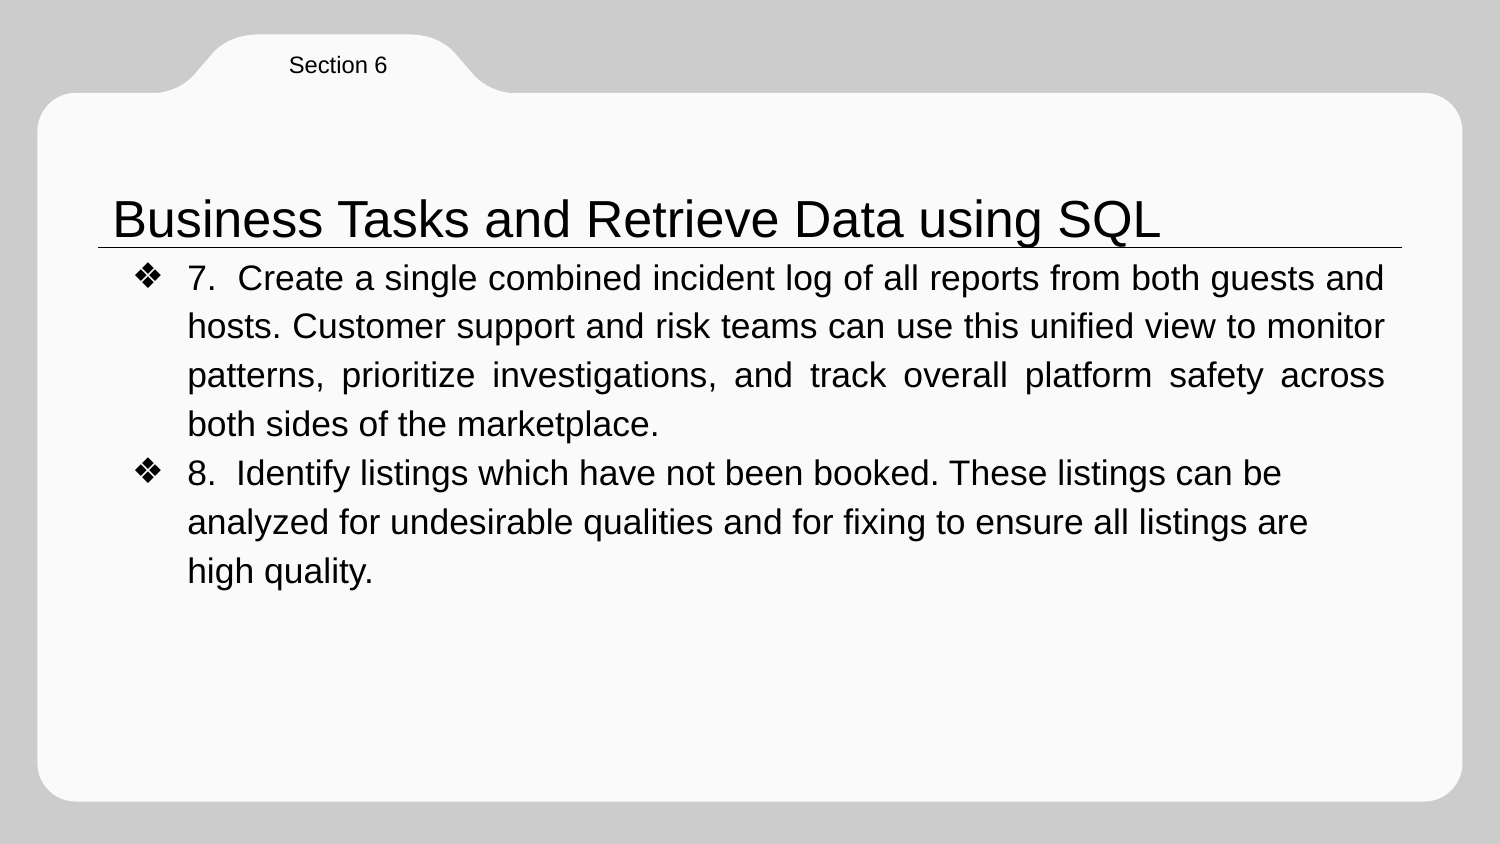

Section 6
# Business Tasks and Retrieve Data using SQL
7.  Create a single combined incident log of all reports from both guests and hosts. Customer support and risk teams can use this unified view to monitor patterns, prioritize investigations, and track overall platform safety across both sides of the marketplace.
8.  Identify listings which have not been booked. These listings can be analyzed for undesirable qualities and for fixing to ensure all listings are high quality.